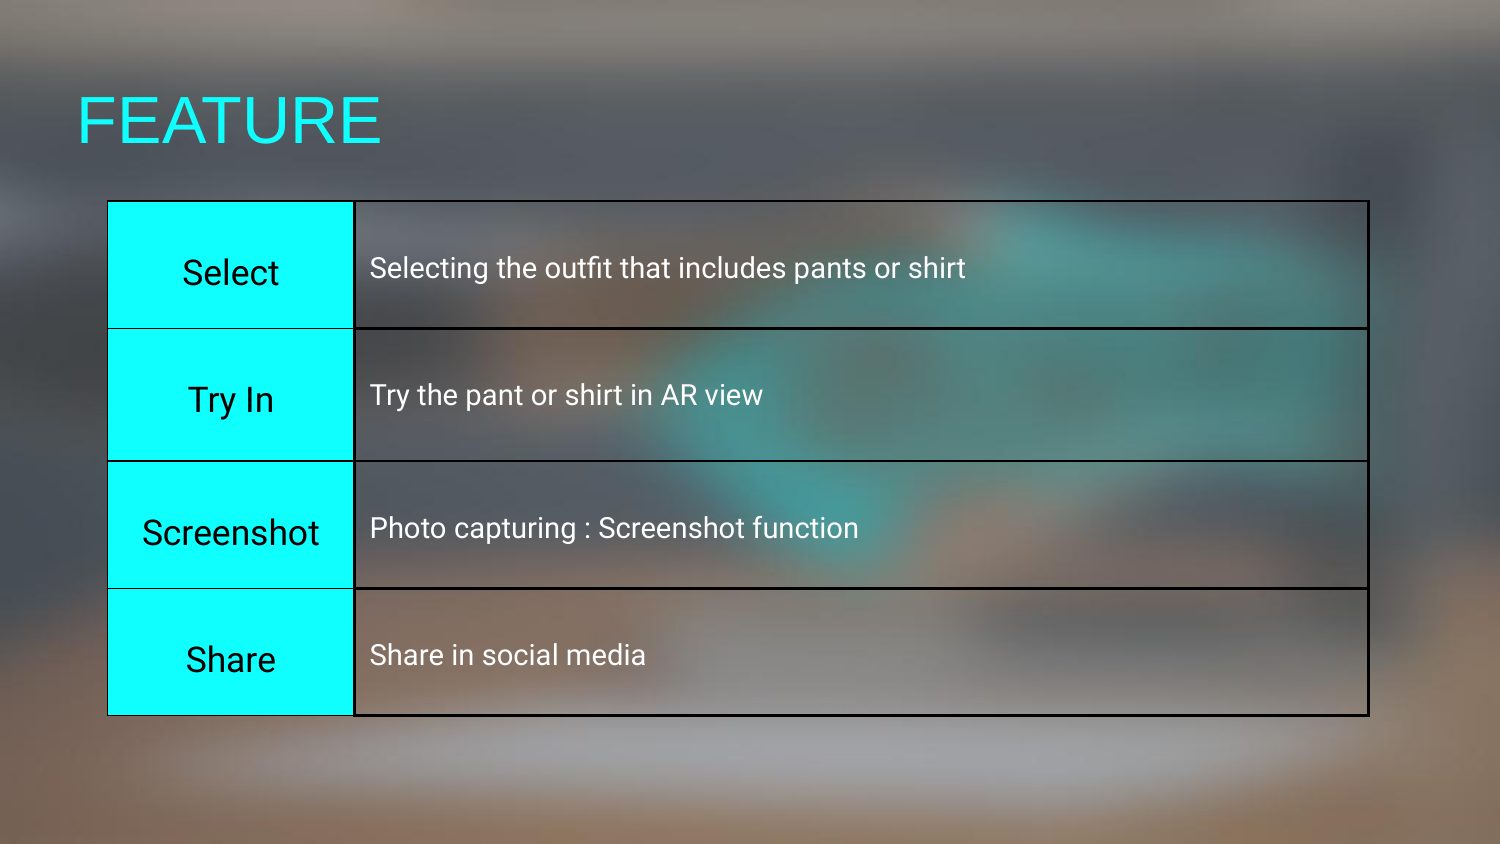

FEATURE
| Select | Selecting the outfit that includes pants or shirt |
| --- | --- |
| Try In | Try the pant or shirt in AR view |
| Screenshot | Photo capturing : Screenshot function |
| Share | Share in social media |